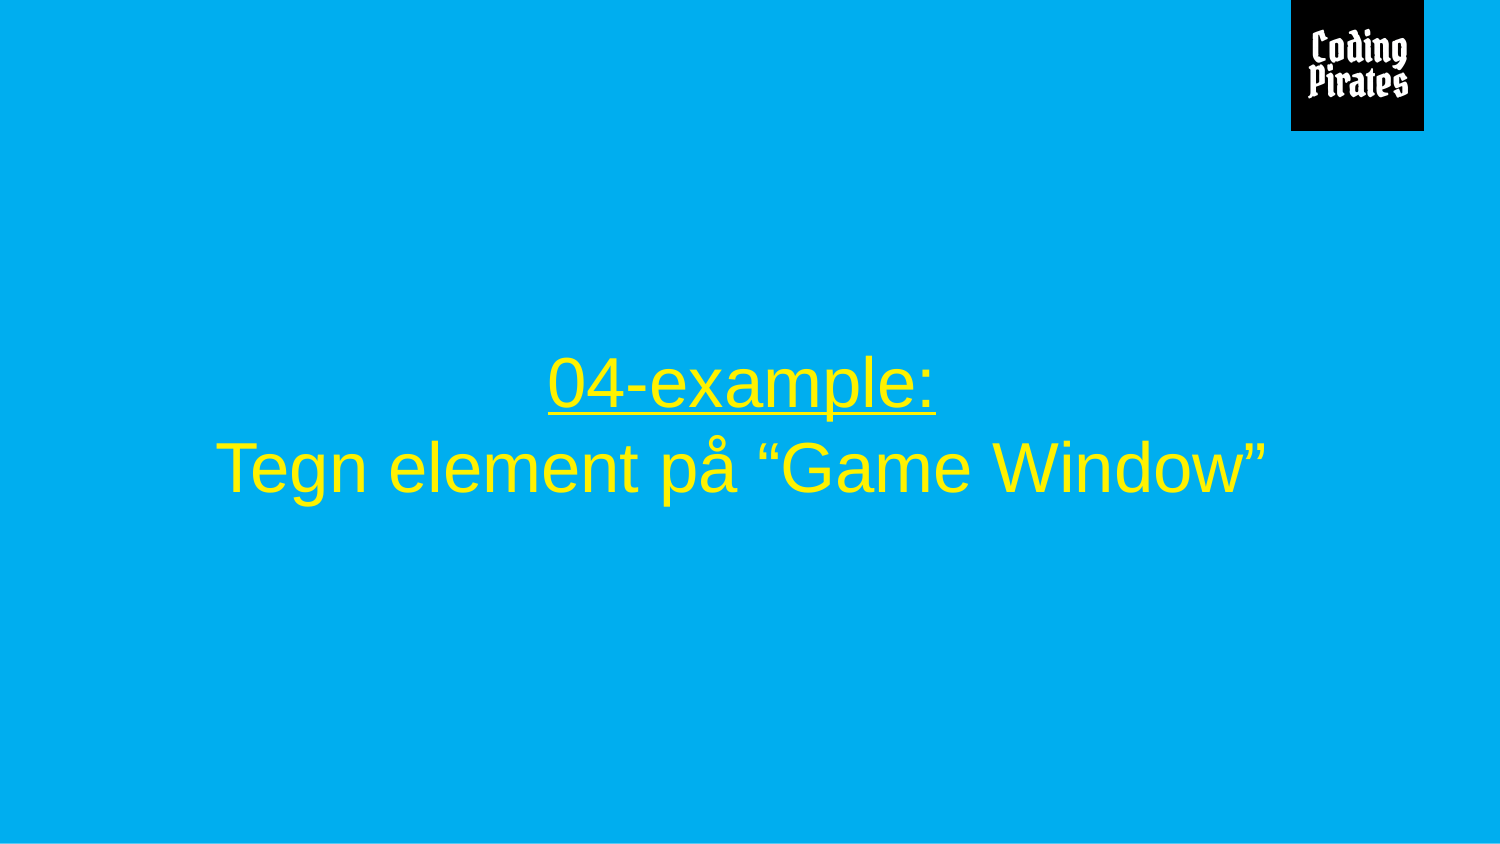

# 04-example:
Tegn element på “Game Window”